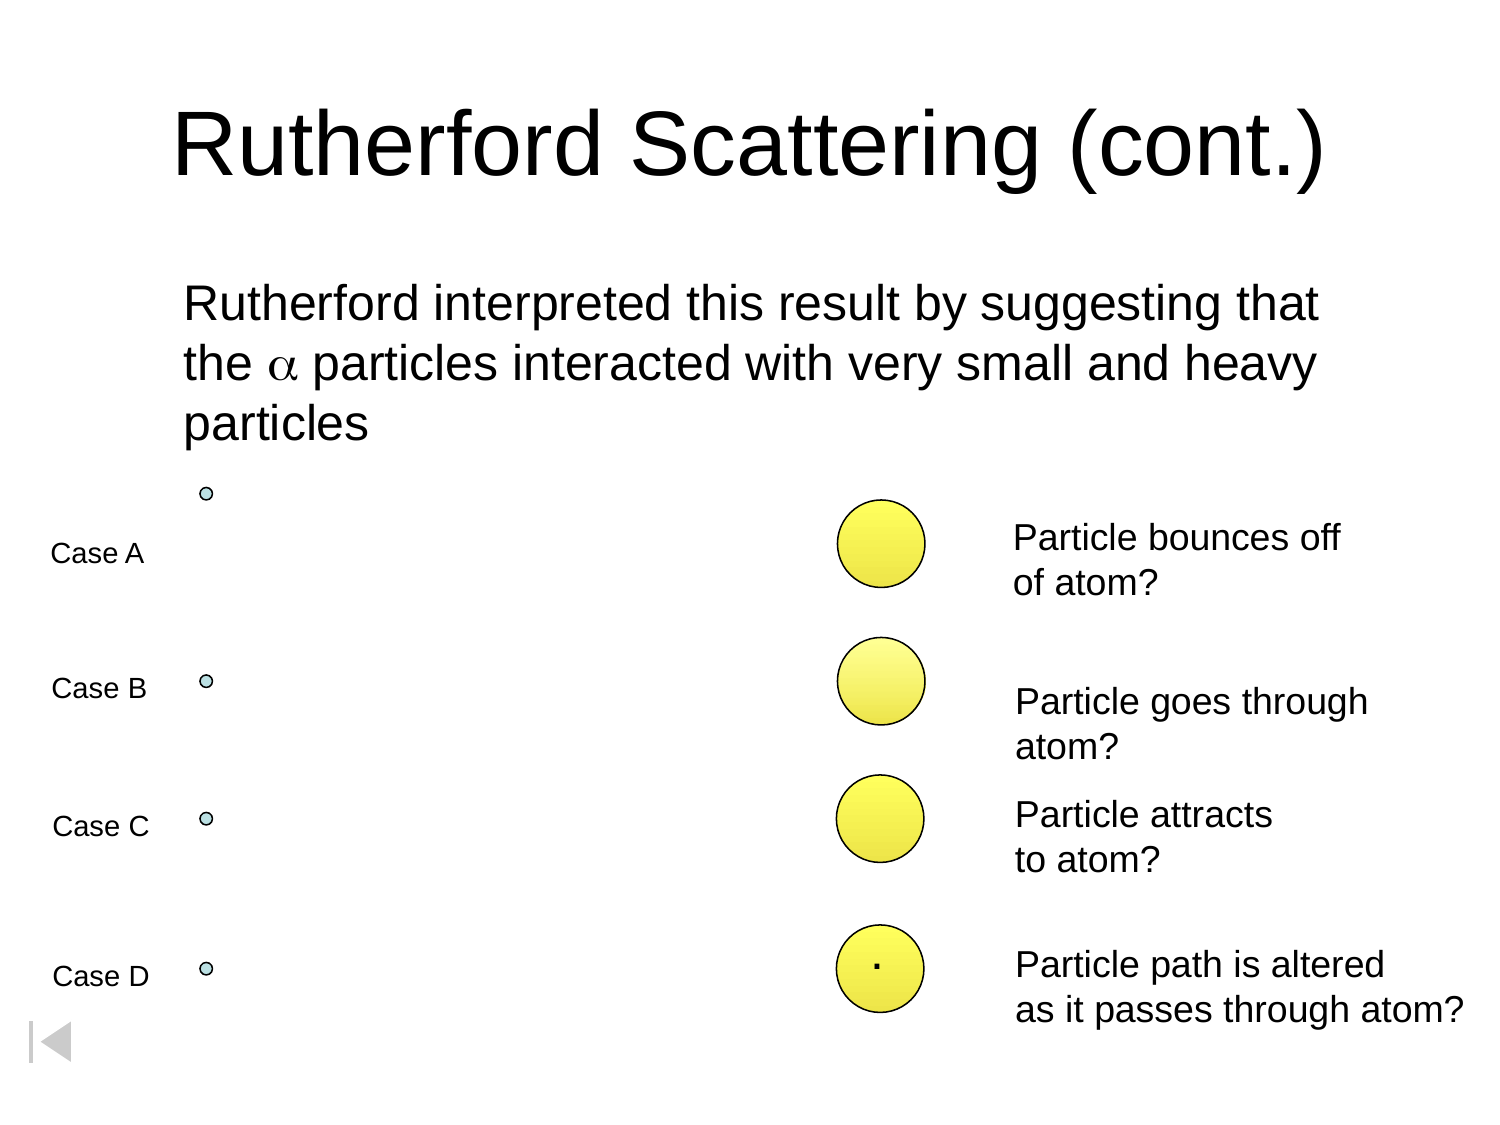

# Rutherford Scattering (cont.)
	Rutherford interpreted this result by suggesting that the α particles interacted with very small and heavy particles

Particle bounces off
of atom?
Case A

Case B
Particle goes through
atom?

Particle attracts
to atom?
Case C

.

Particle path is altered
as it passes through atom?
Case D